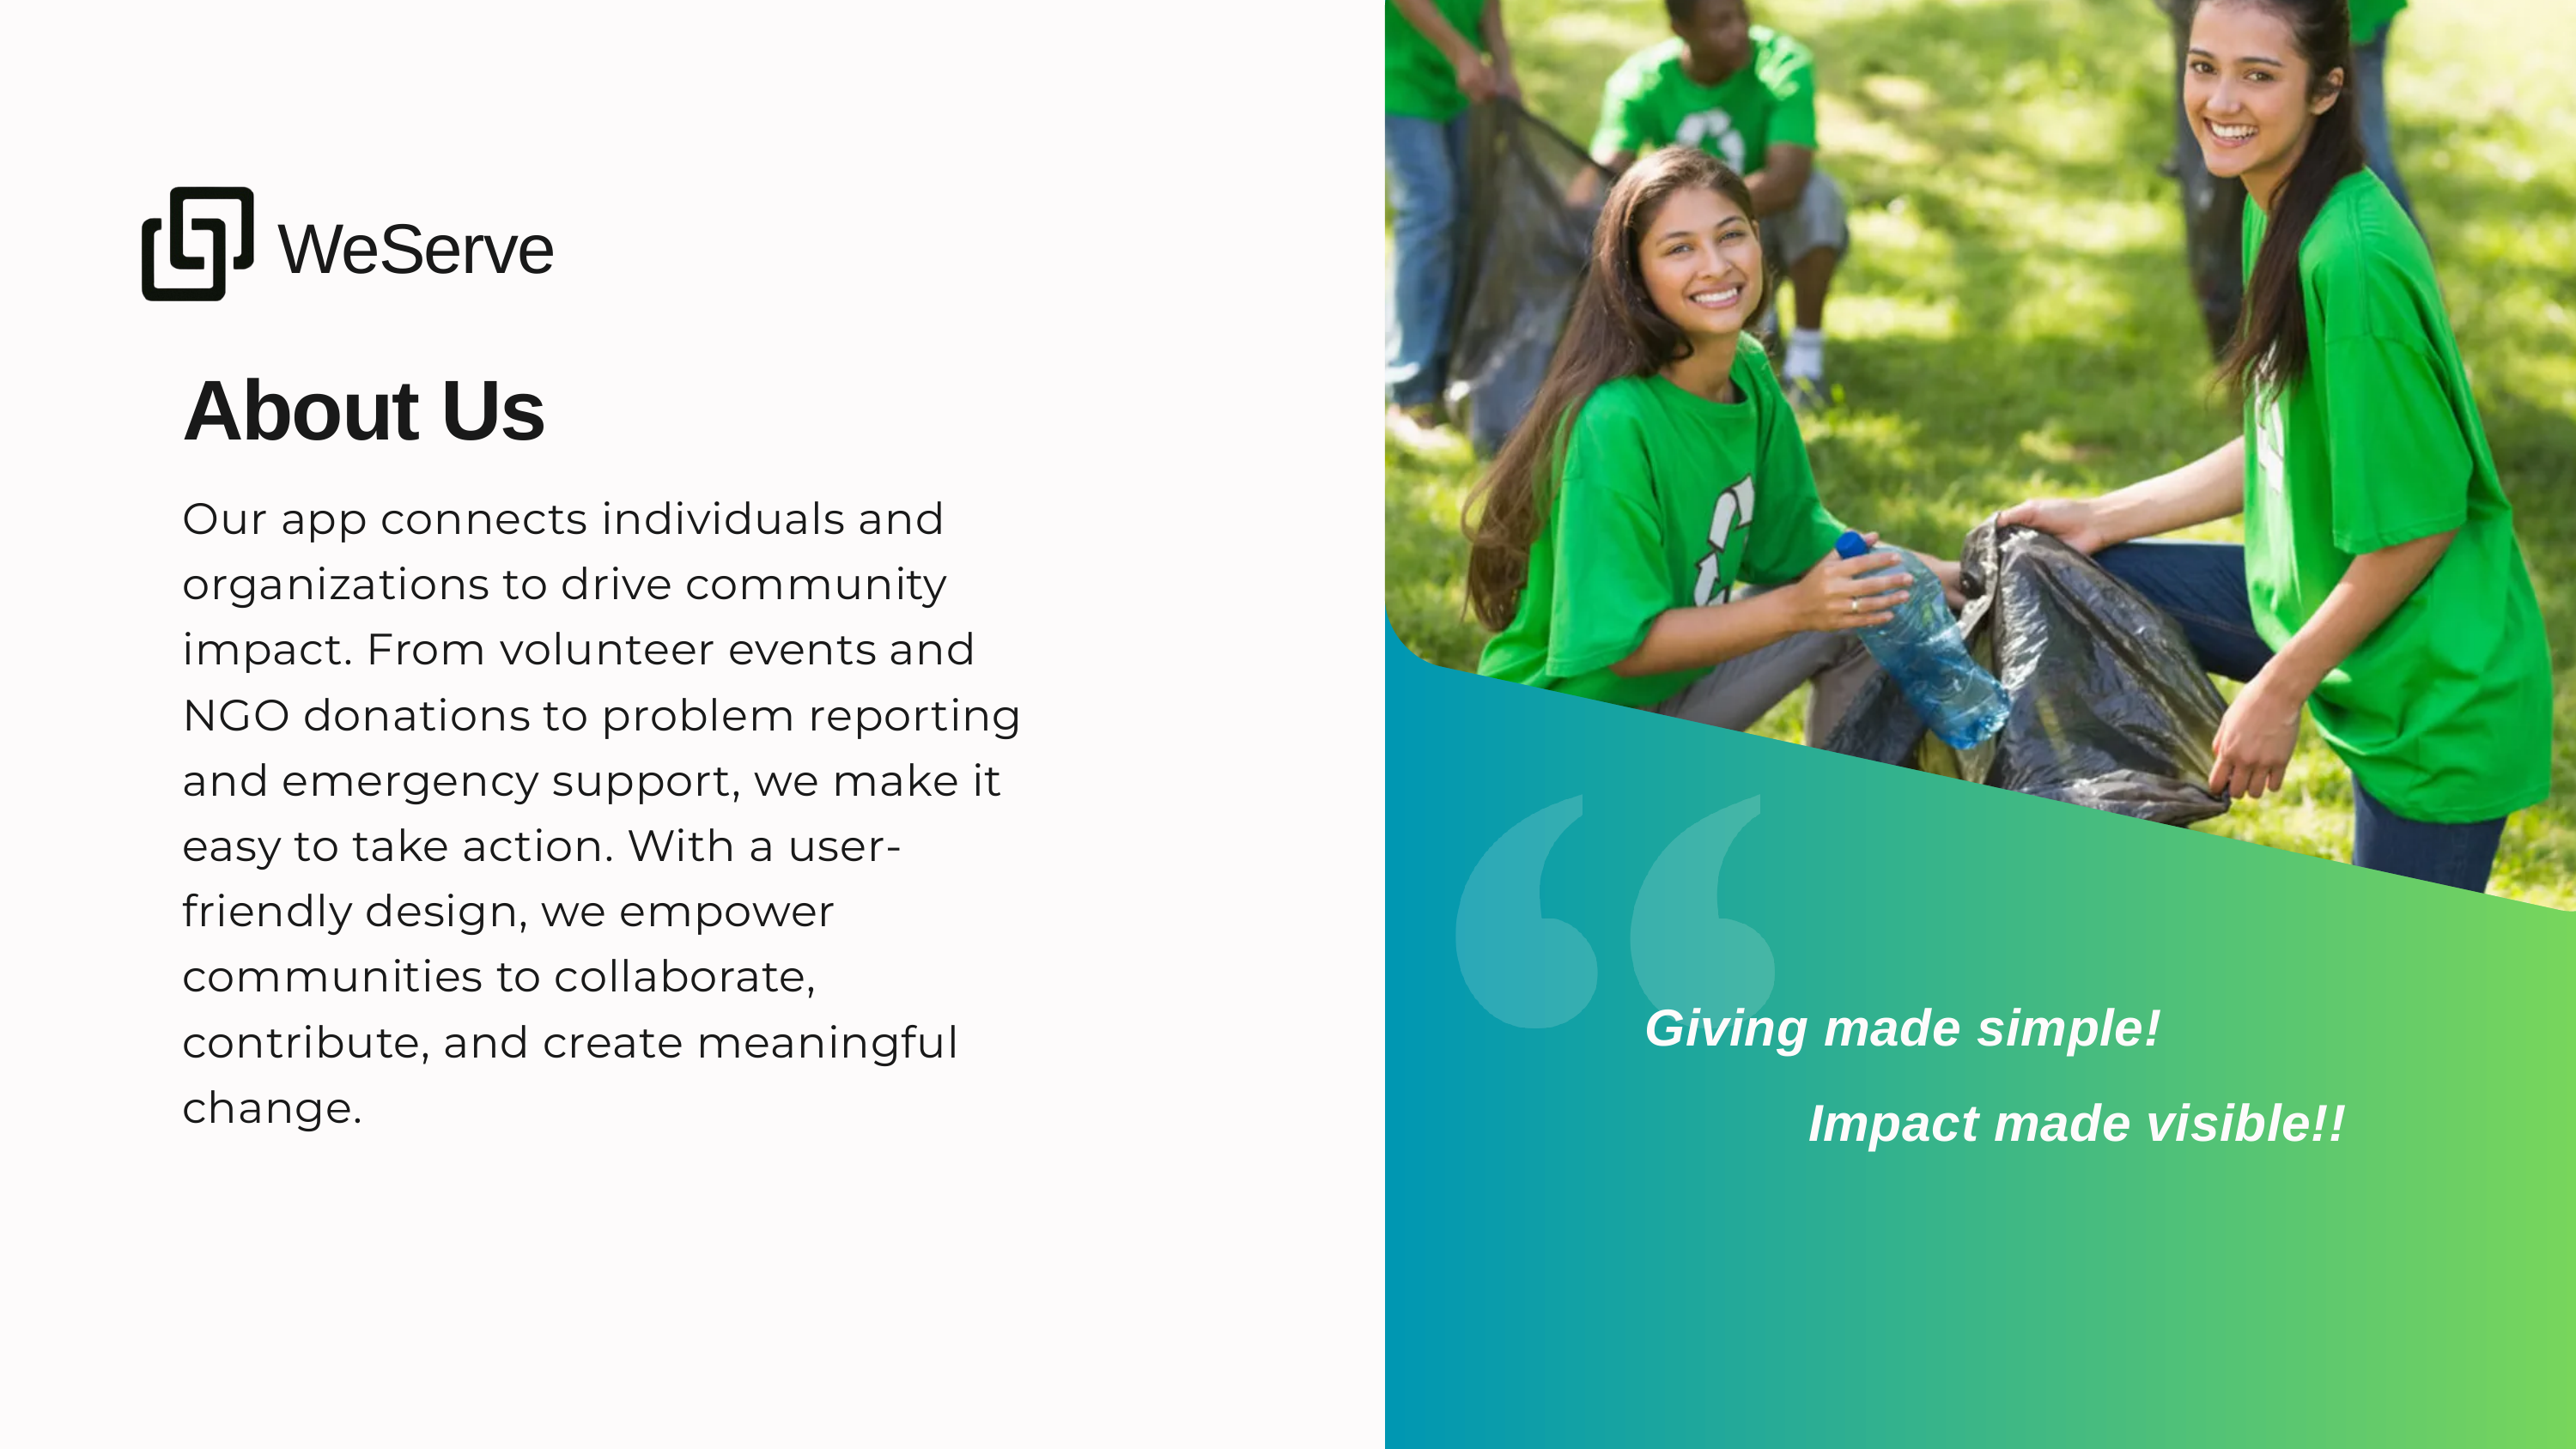

WeServe
About Us
Our app connects individuals and organizations to drive community impact. From volunteer events and NGO donations to problem reporting and emergency support, we make it easy to take action. With a user-friendly design, we empower communities to collaborate, contribute, and create meaningful change.

Giving made simple!
           Impact made visible!!